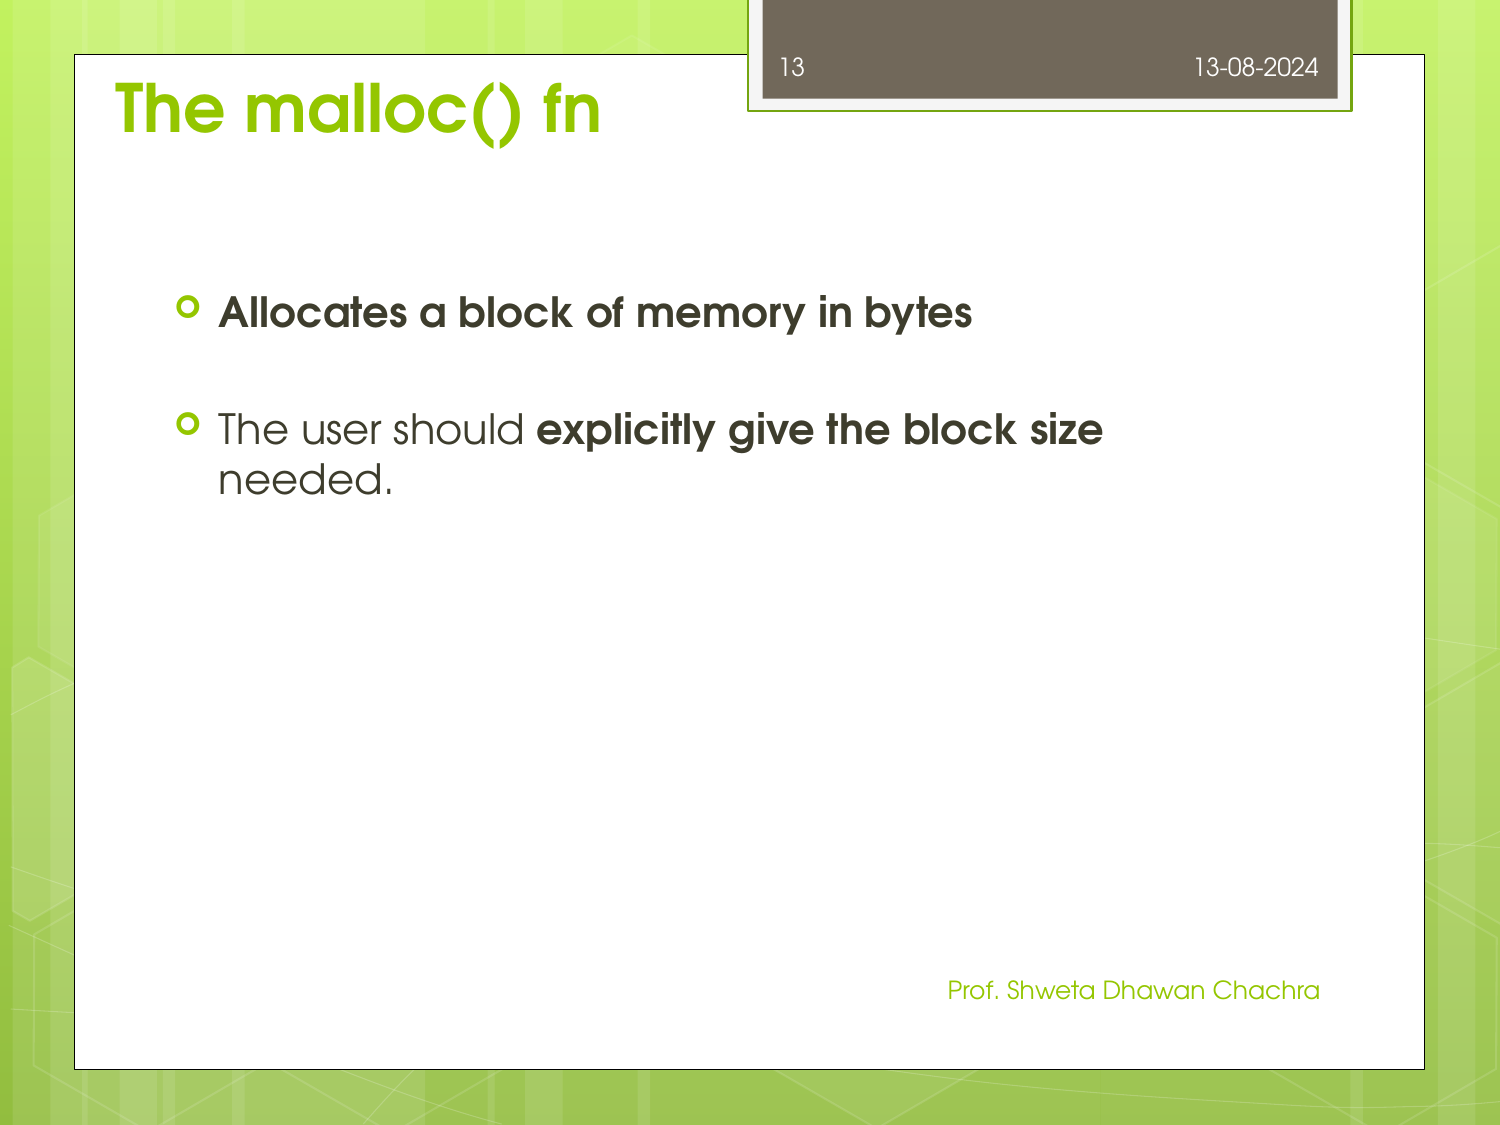

13
13-08-2024
# The malloc() fn

Allocates a block of memory in bytes

The user should explicitly give the block size needed.
Prof. Shweta Dhawan Chachra